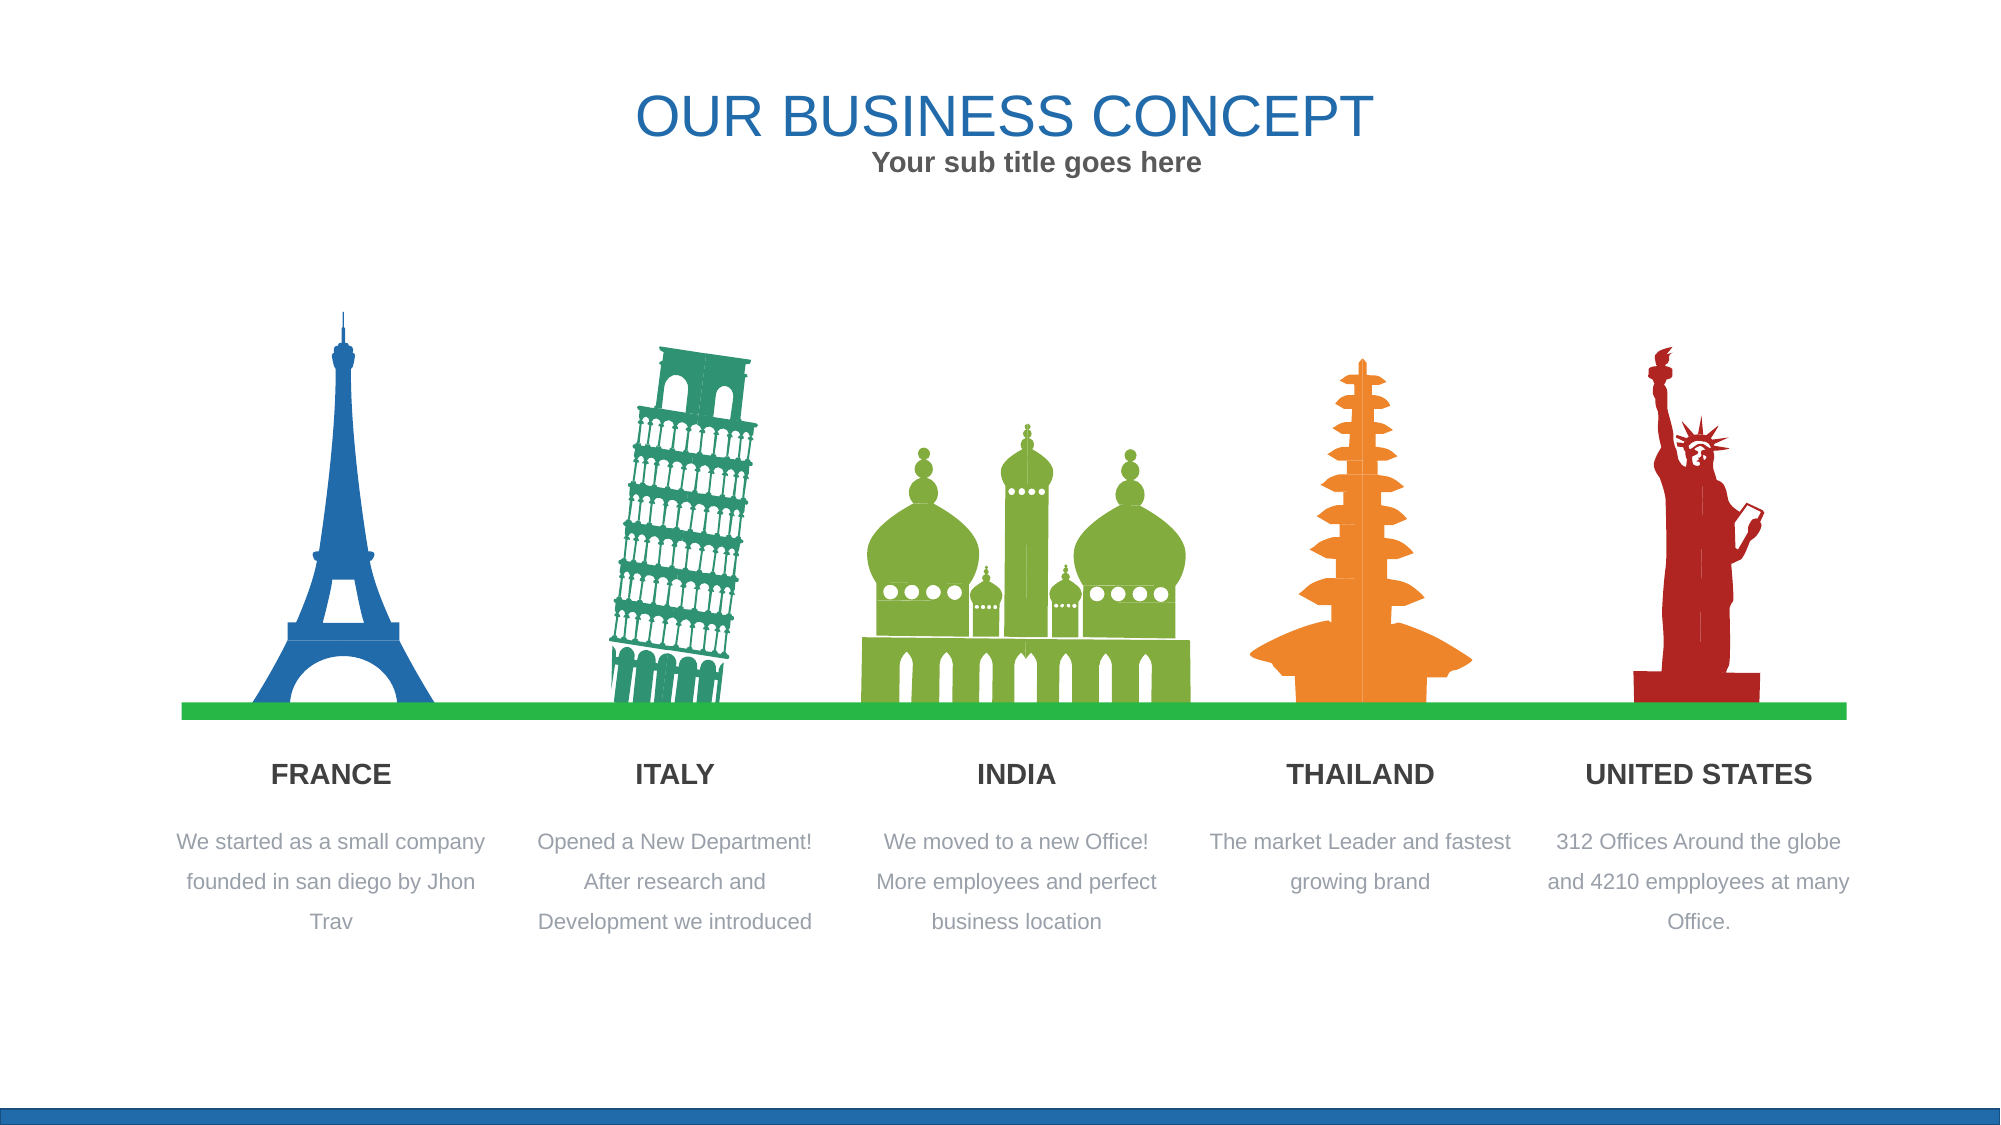

OUR BUSINESS CONCEPT
Your sub title goes here

FRANCE
ITALY
INDIA
THAILAND
UNITED STATES
Opened a New Department! After research and Development we introduced
We moved to a new Office! More employees and perfect business location
We started as a small company founded in san diego by Jhon Trav
The market Leader and fastest growing brand
312 Offices Around the globe and 4210 empployees at many Office.